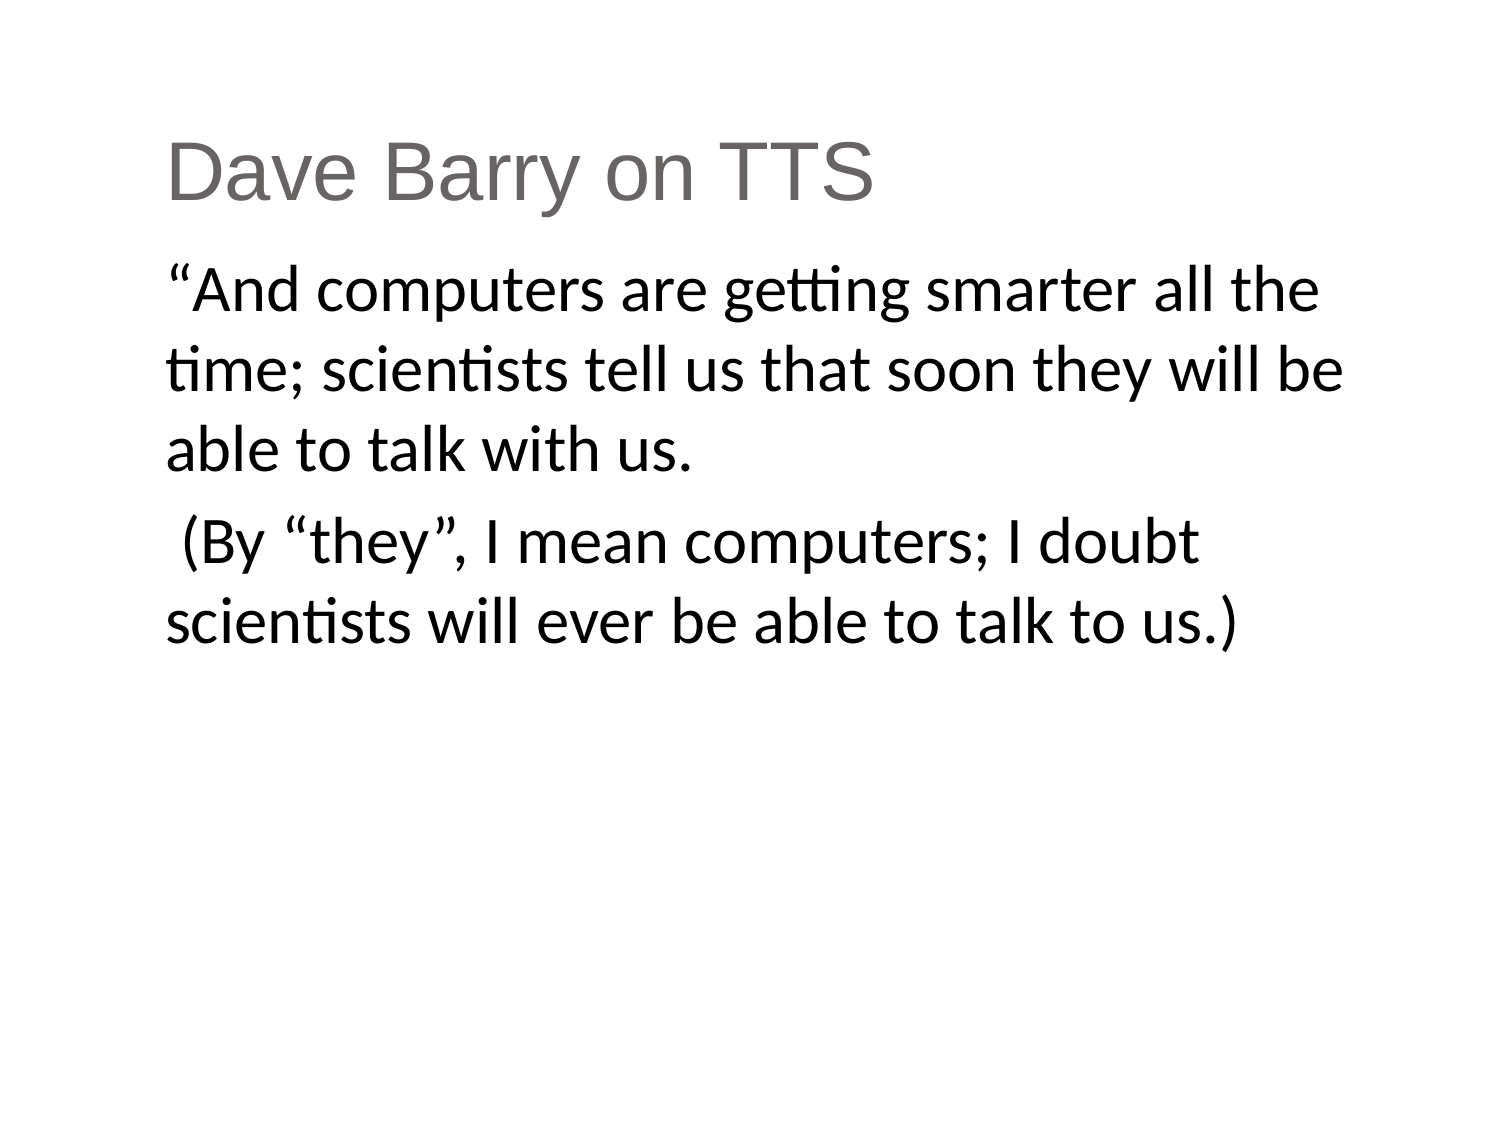

# Dave Barry on TTS
“And computers are getting smarter all the time; scientists tell us that soon they will be able to talk with us.
 (By “they”, I mean computers; I doubt scientists will ever be able to talk to us.)